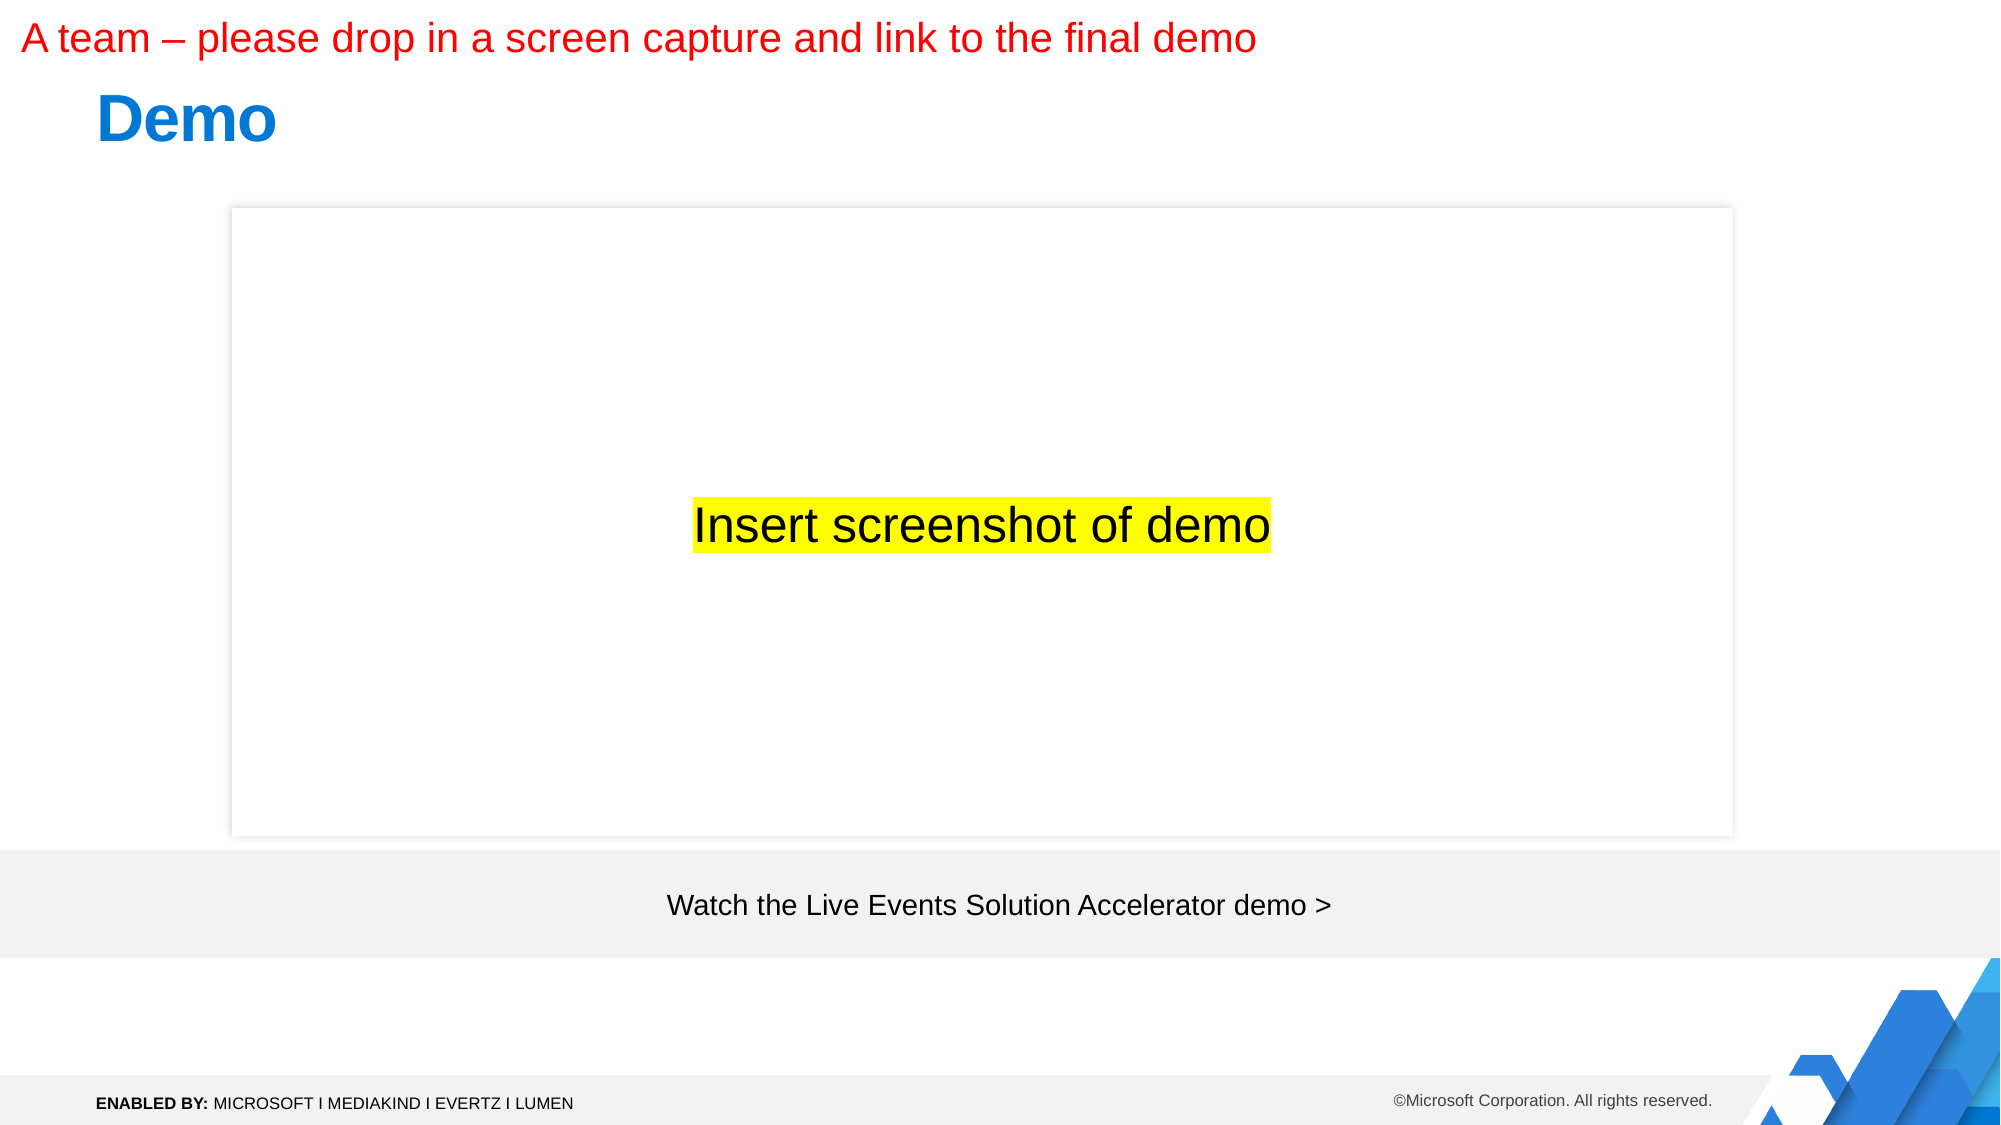

A team – please drop in a screen capture and link to the final demo
# Demo
Insert screenshot of demo
Watch the Live Events Solution Accelerator demo >